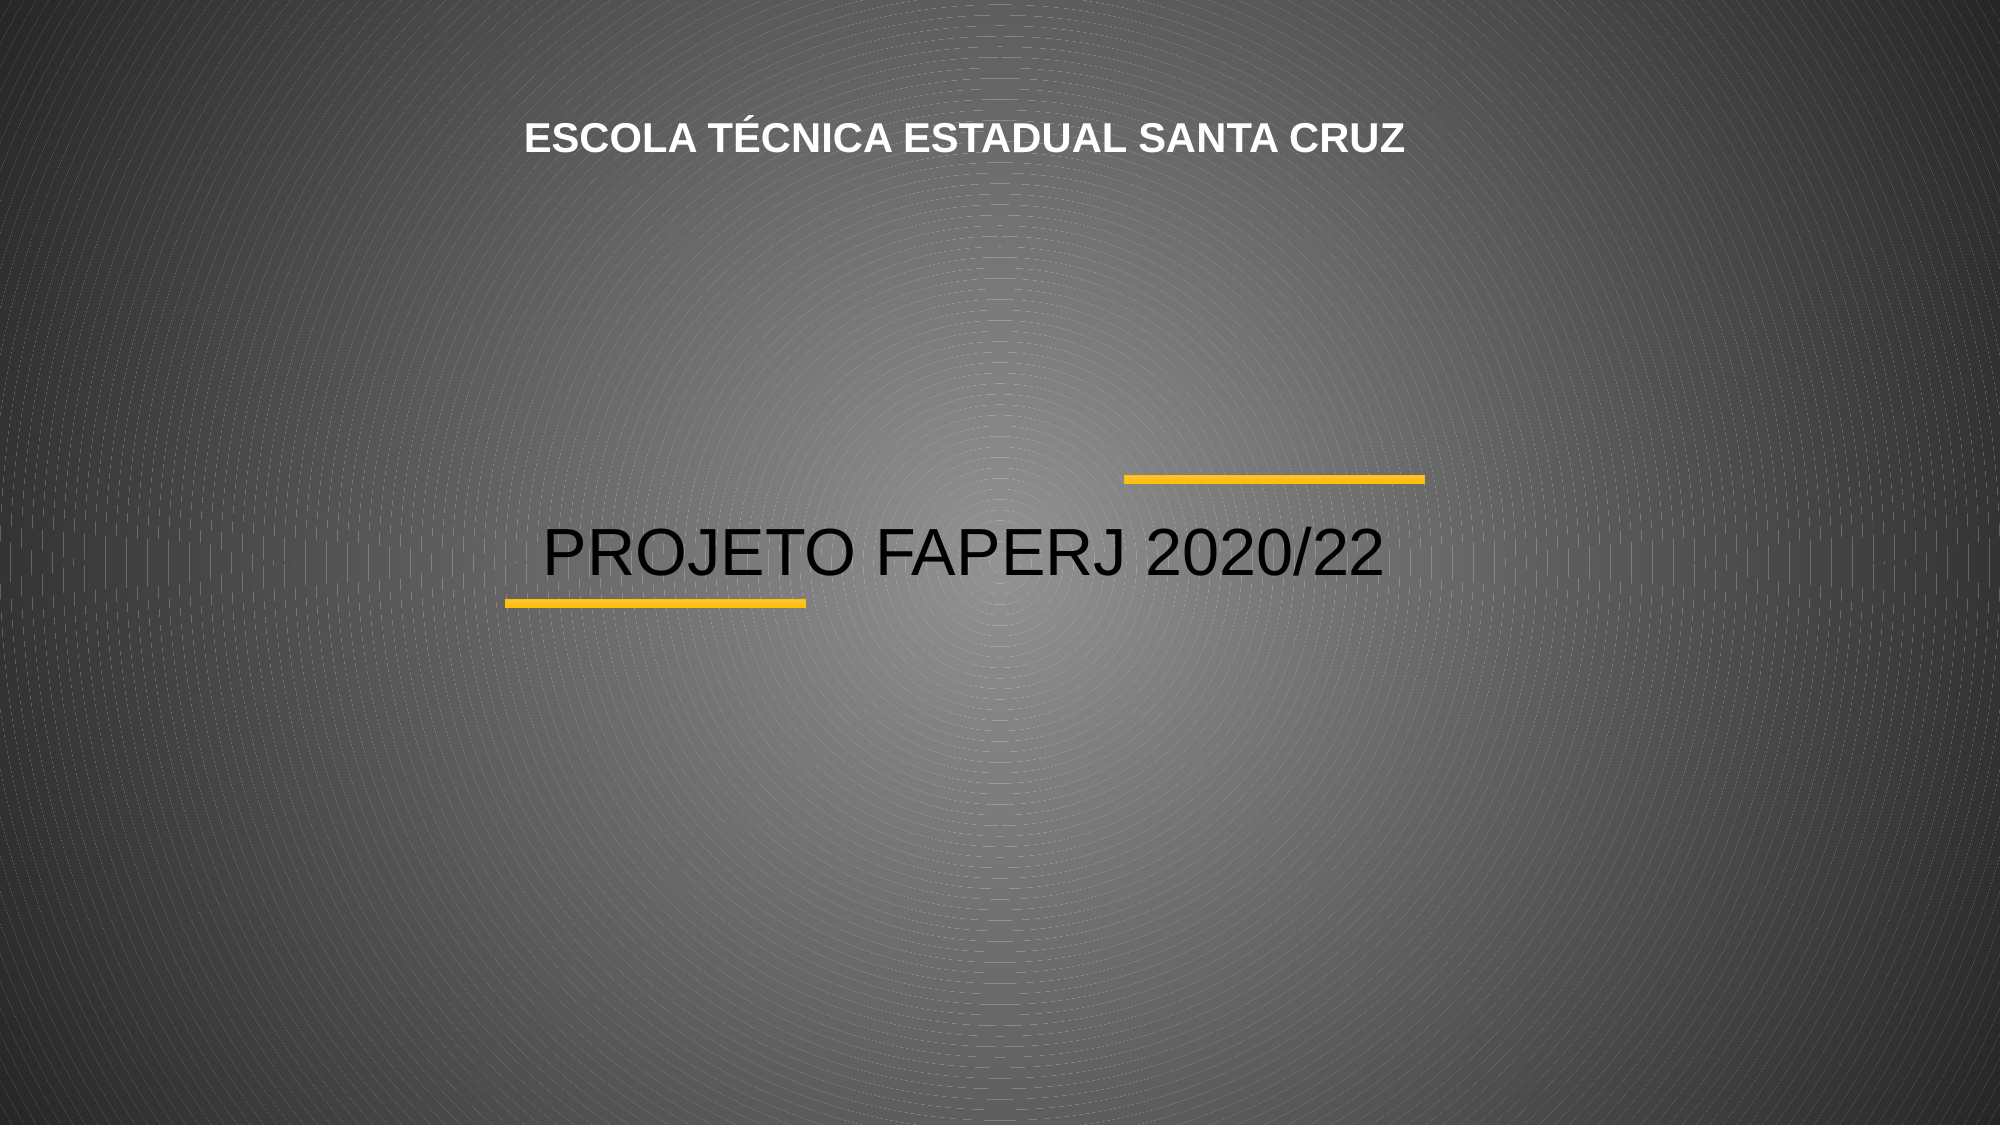

ESCOLA TÉCNICA ESTADUAL SANTA CRUZ

PROJETO FAPERJ 2020/22